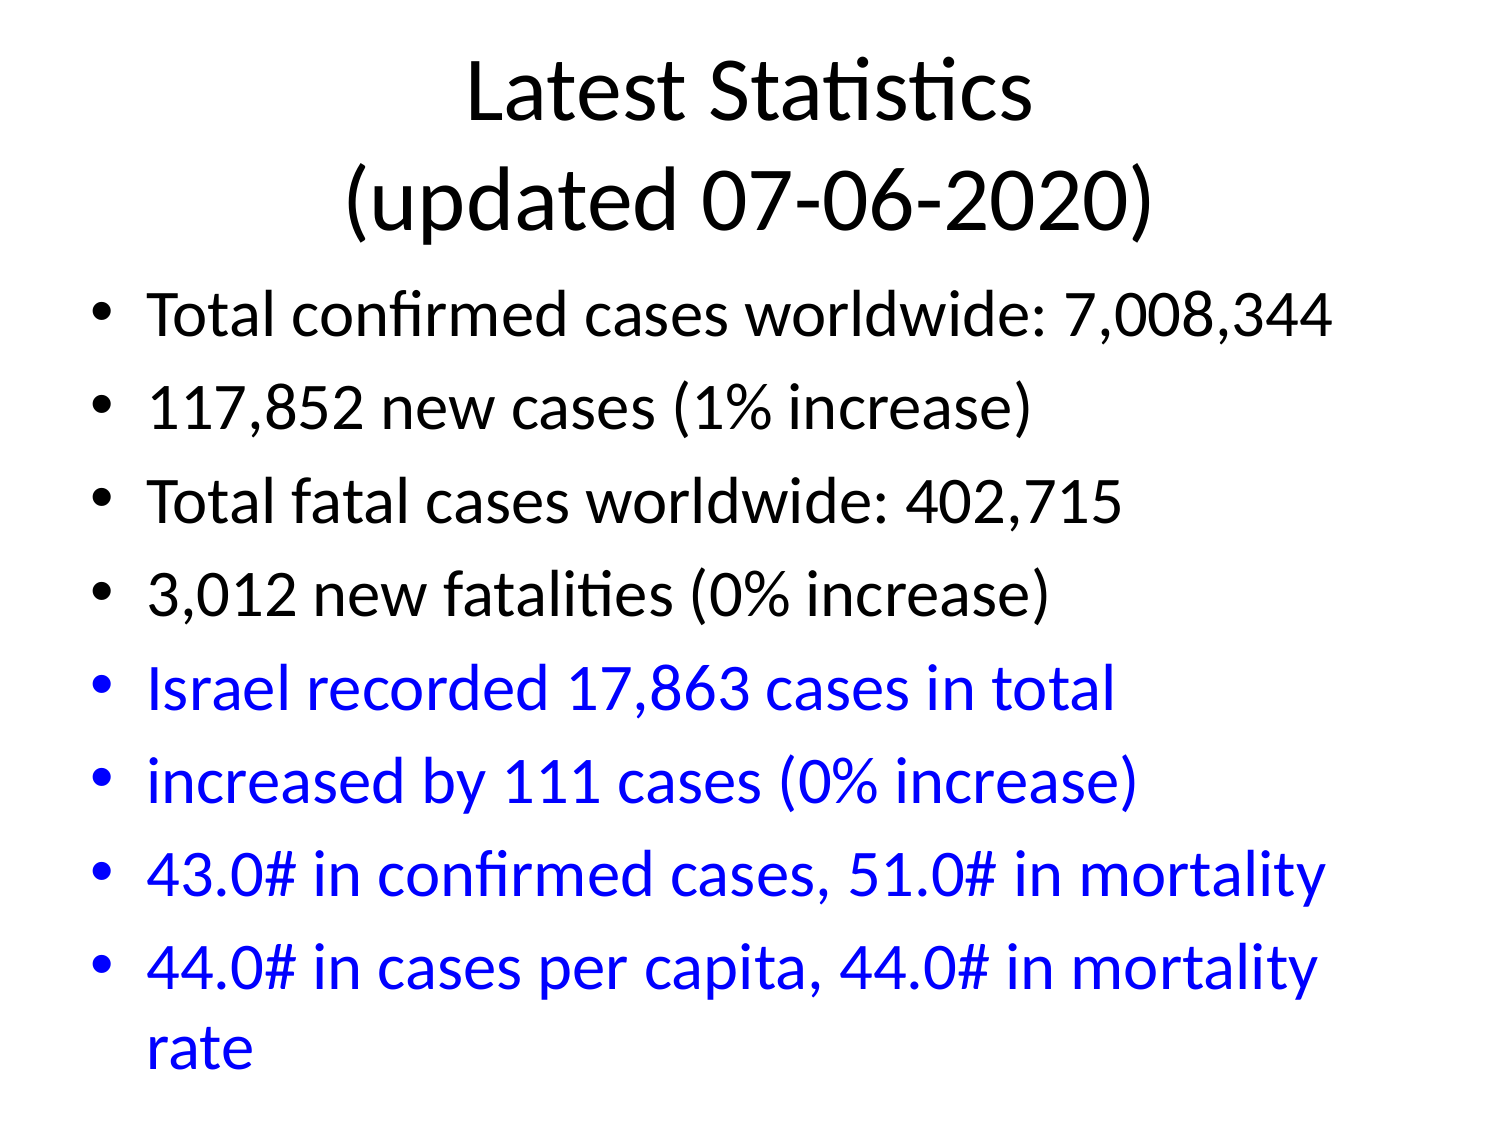

# Latest Statistics
(updated 07-06-2020)
Total confirmed cases worldwide: 7,008,344
117,852 new cases (1% increase)
Total fatal cases worldwide: 402,715
3,012 new fatalities (0% increase)
Israel recorded 17,863 cases in total
increased by 111 cases (0% increase)
43.0# in confirmed cases, 51.0# in mortality
44.0# in cases per capita, 44.0# in mortality rate